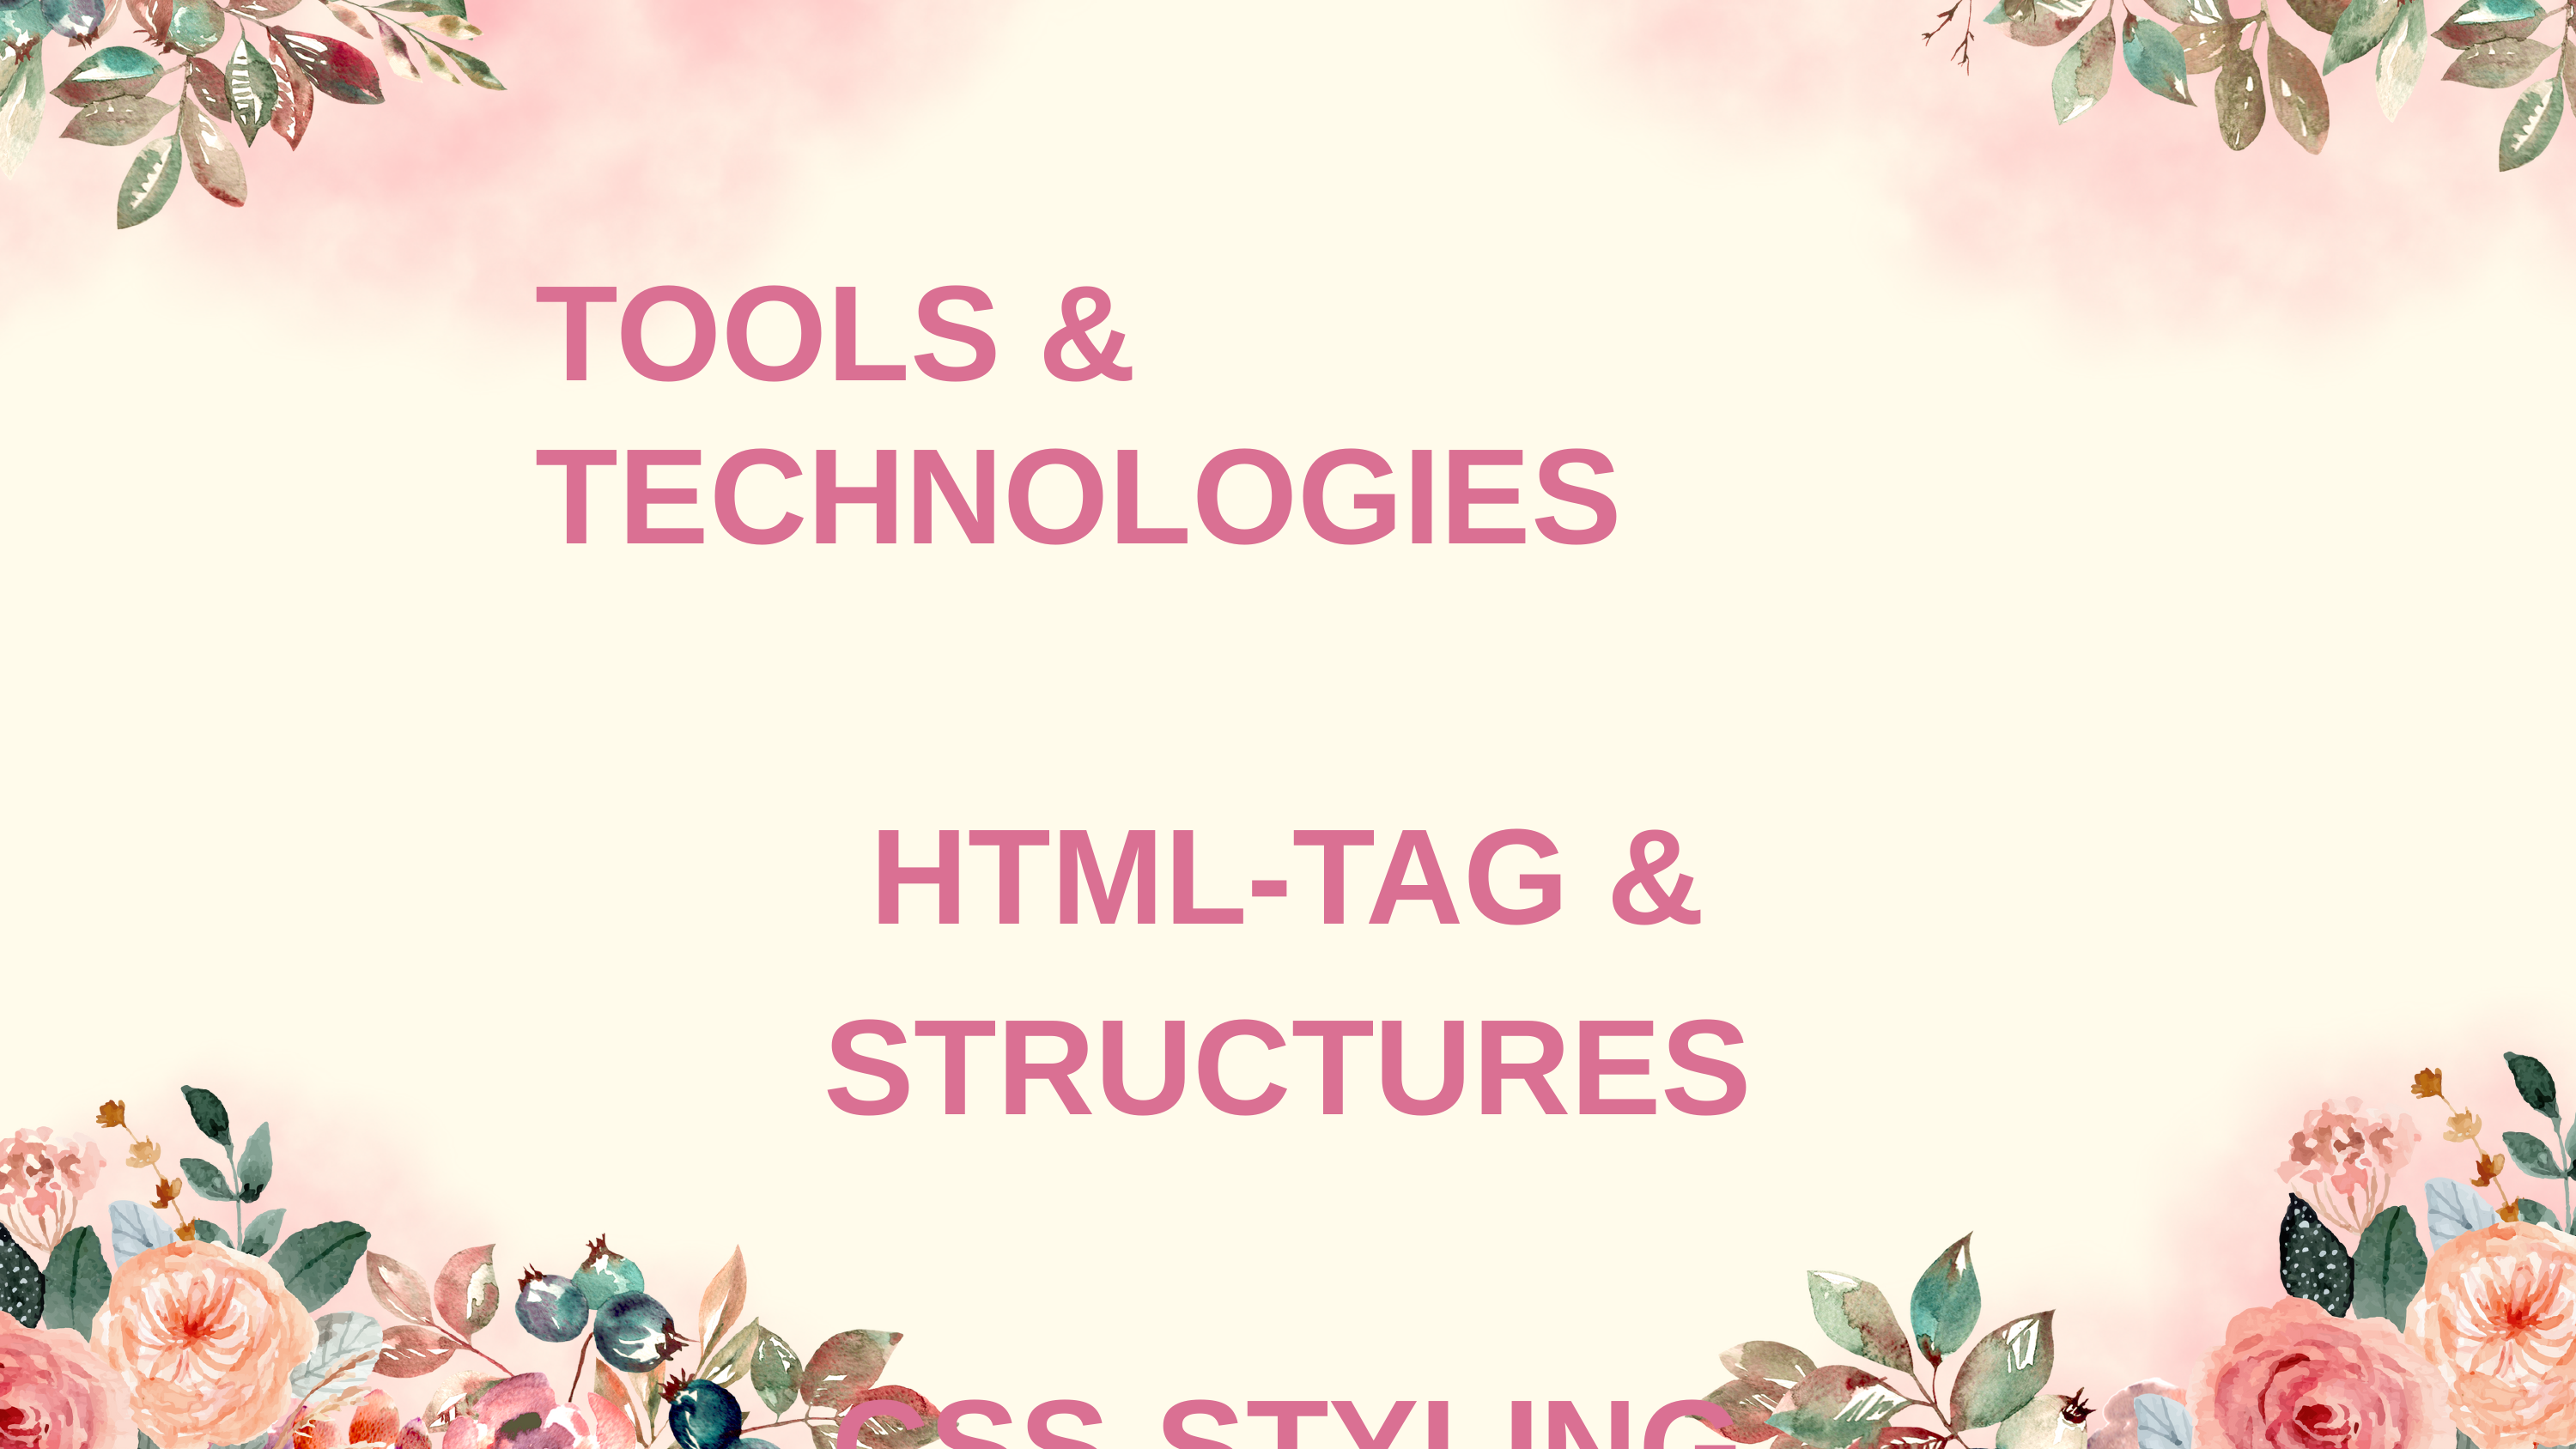

TOOLS & TECHNOLOGIES
HTML-TAG & STRUCTURES
CSS-STYLING PROPERTY
JS-INTERACTIVITY
EDITOR-CODEPEN